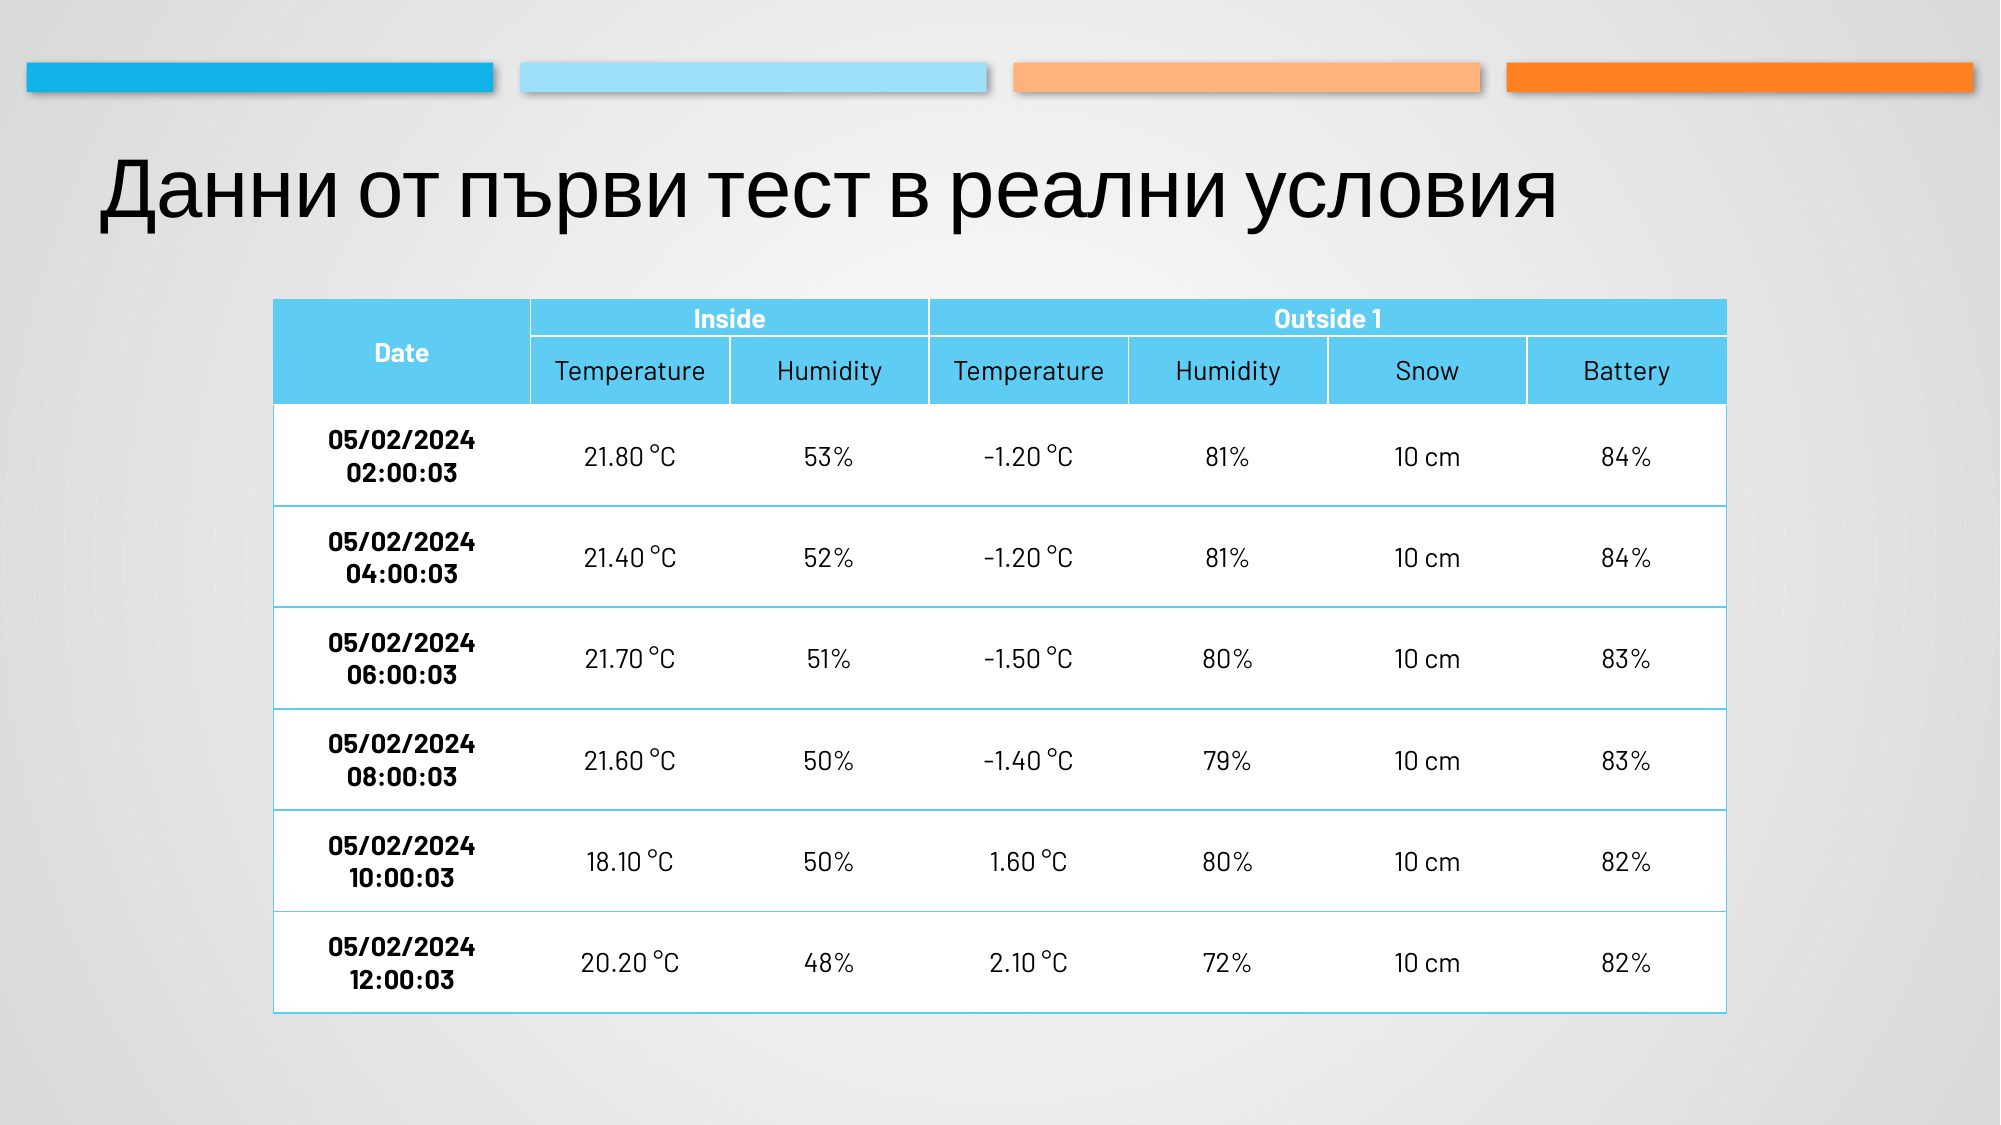

# Данни от първи тест в реални условия
| Date | Inside |  | Outside 1 |  |  |  |
| --- | --- | --- | --- | --- | --- | --- |
|  | Temperature | Humidity | Temperature | Humidity | Snow | Battery |
| 05/02/2024 02:00:03 | 21.80 °C | 53% | -1.20 °C | 81% | 10 cm | 84% |
| 05/02/2024 04:00:03 | 21.40 °C | 52% | -1.20 °C | 81% | 10 cm | 84% |
| 05/02/2024 06:00:03 | 21.70 °C | 51% | -1.50 °C | 80% | 10 cm | 83% |
| 05/02/2024 08:00:03 | 21.60 °C | 50% | -1.40 °C | 79% | 10 cm | 83% |
| 05/02/2024 10:00:03 | 18.10 °C | 50% | 1.60 °C | 80% | 10 cm | 82% |
| 05/02/2024 12:00:03 | 20.20 °C | 48% | 2.10 °C | 72% | 10 cm | 82% |